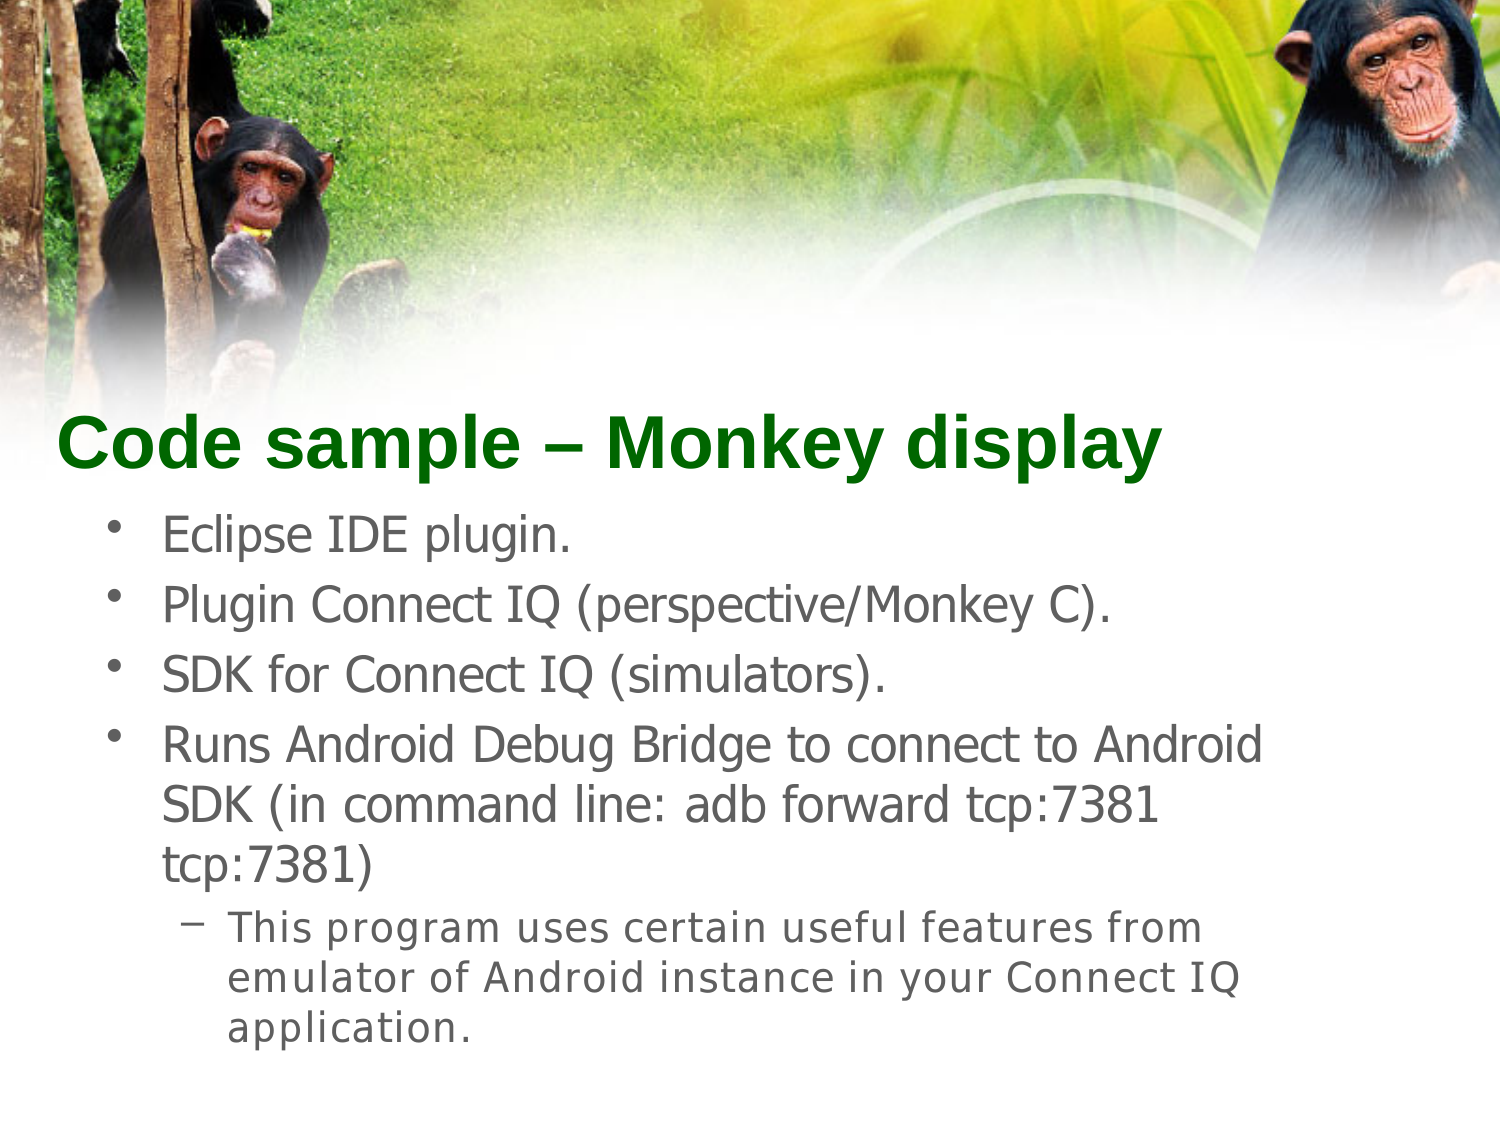

# Code sample – Monkey display
Eclipse IDE plugin.
Plugin Connect IQ (perspective/Monkey C).
SDK for Connect IQ (simulators).
Runs Android Debug Bridge to connect to Android SDK (in command line: adb forward tcp:7381 tcp:7381)
This program uses certain useful features from emulator of Android instance in your Connect IQ application.